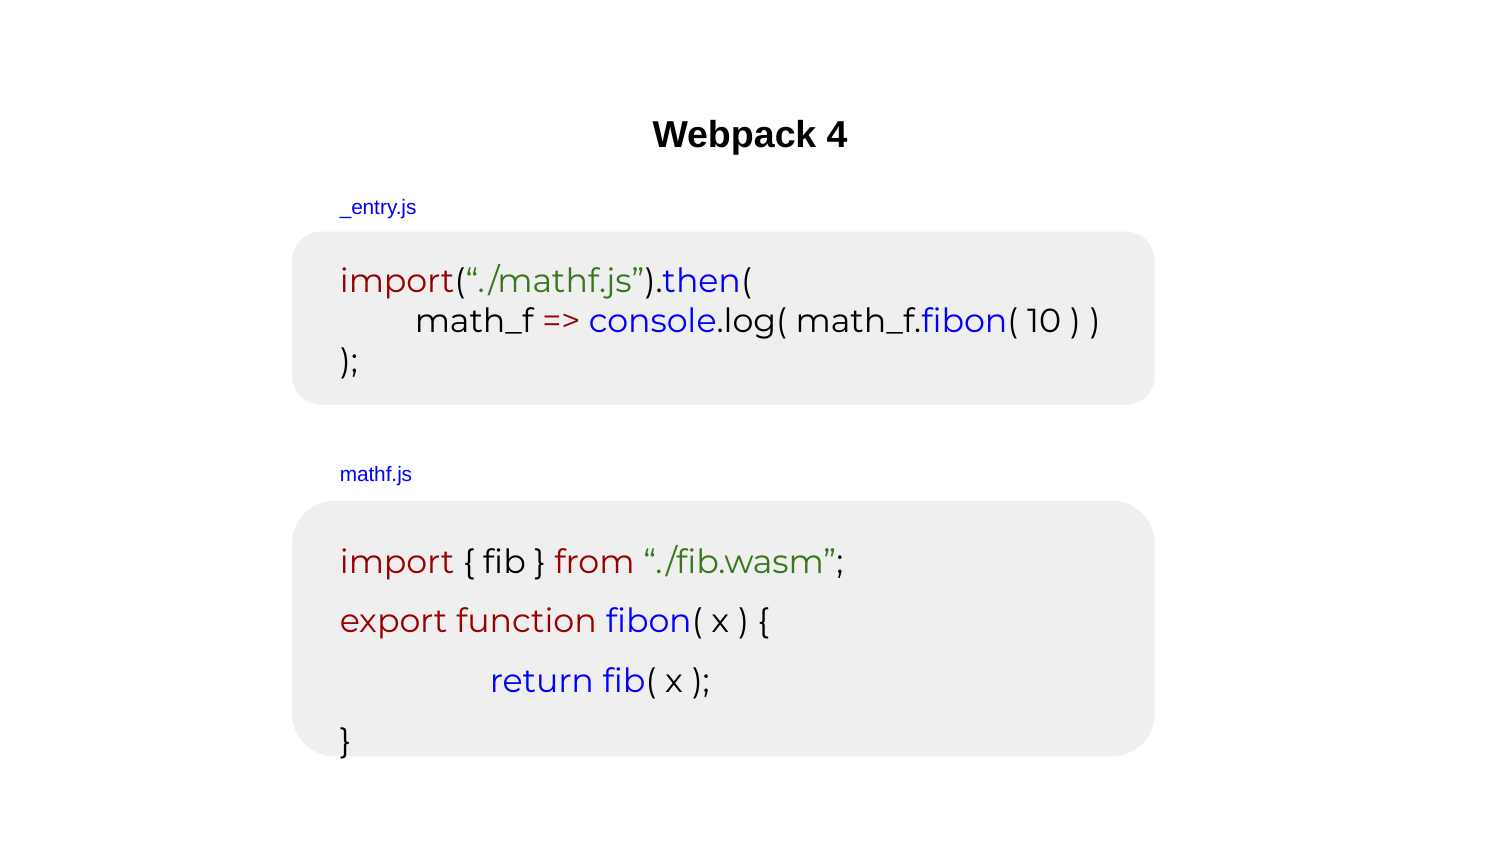

Webpack 4
_entry.js

import(“./mathf.js”).then(
math_f => console.log( math_f.fibon( 10 ) )
);
mathf.js

import { fib } from “./fib.wasm”;
export function fibon( x ) {
	return fib( x );
}